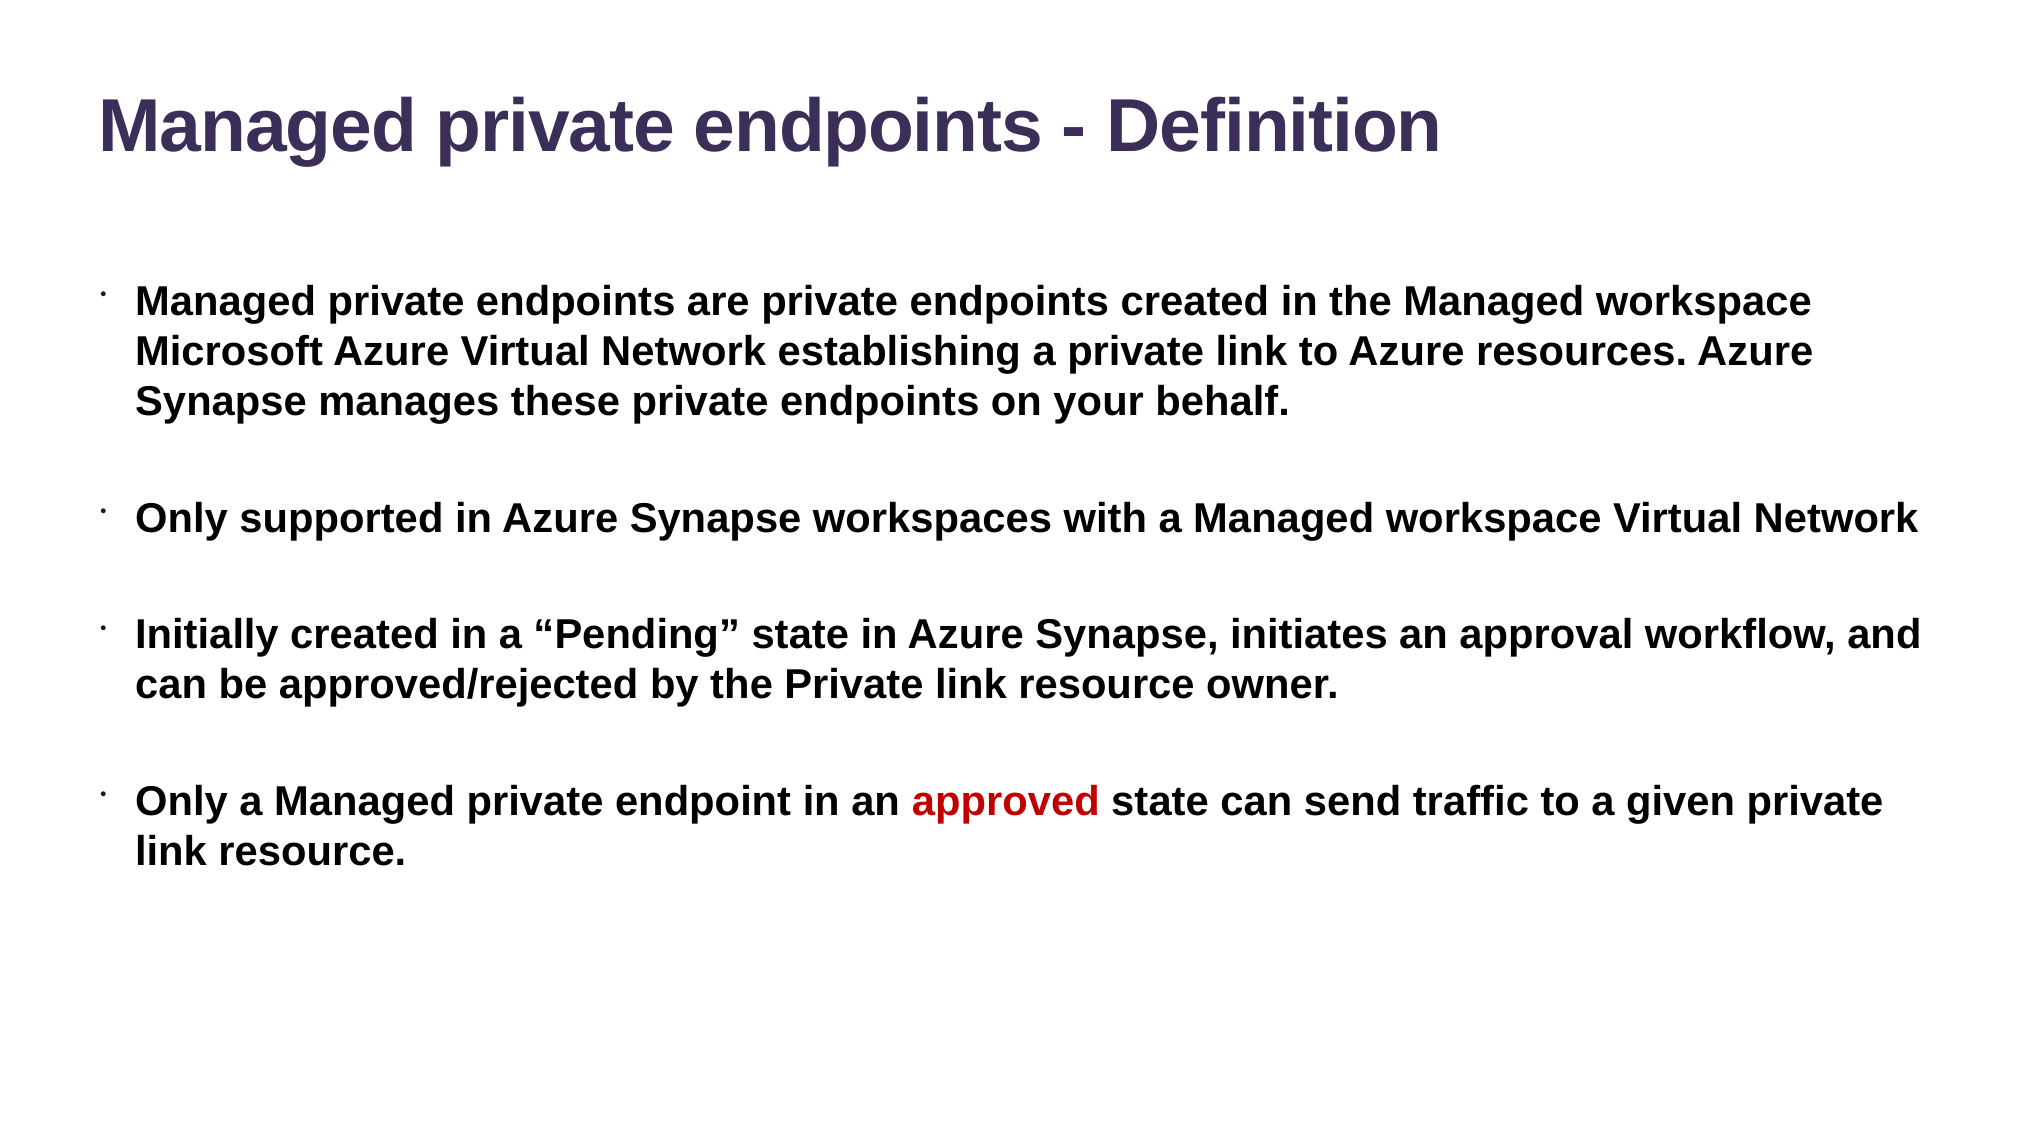

# Managed private endpoints - Definition
Managed private endpoints are private endpoints created in the Managed workspace Microsoft Azure Virtual Network establishing a private link to Azure resources. Azure Synapse manages these private endpoints on your behalf.

Only supported in Azure Synapse workspaces with a Managed workspace Virtual Network

Initially created in a “Pending” state in Azure Synapse, initiates an approval workflow, and can be approved/rejected by the Private link resource owner.

Only a Managed private endpoint in an approved state can send traffic to a given private link resource.